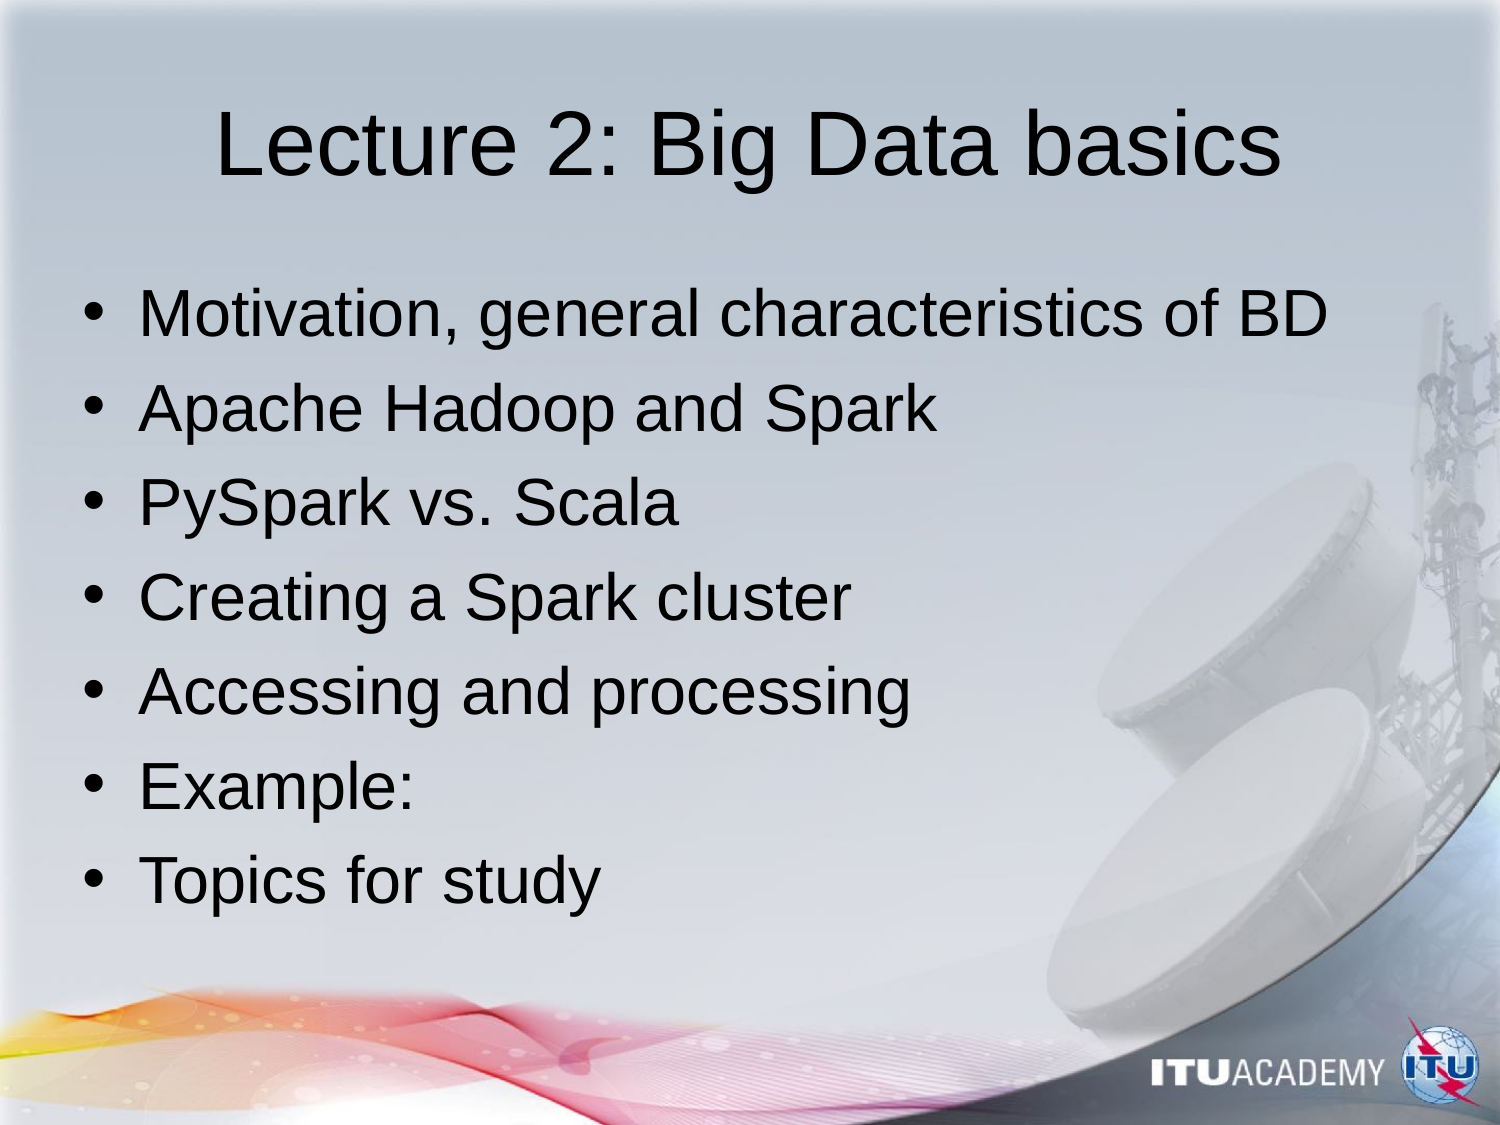

# Lecture 2: Big Data basics
Motivation, general characteristics of BD
Apache Hadoop and Spark
PySpark vs. Scala
Creating a Spark cluster
Accessing and processing
Example:
Topics for study